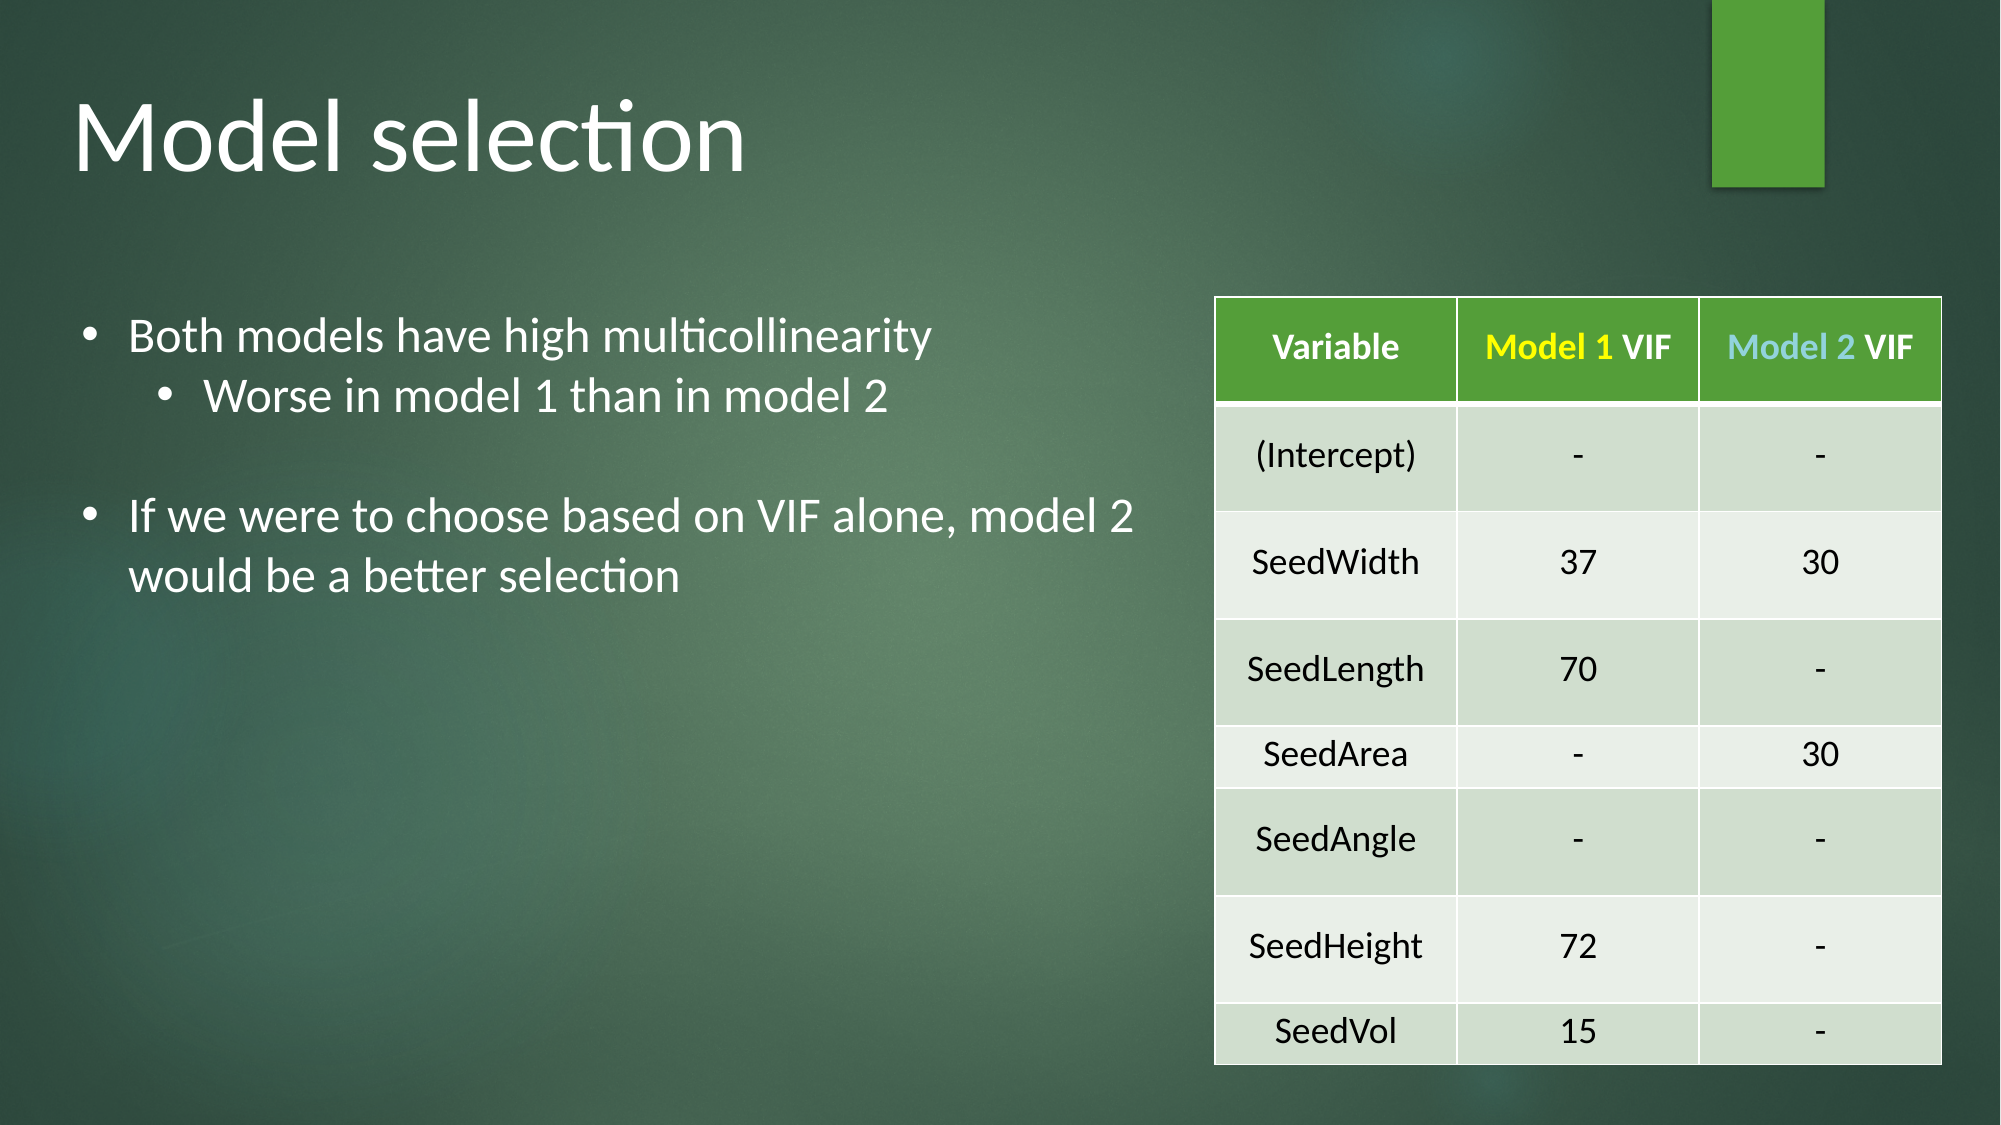

Model selection
Both models have high multicollinearity
Worse in model 1 than in model 2

If we were to choose based on VIF alone, model 2 would be a better selection
| Variable | Model 1 VIF | Model 2 VIF |
| --- | --- | --- |
| (Intercept) | - | - |
| SeedWidth | 37 | 30 |
| SeedLength | 70 | - |
| SeedArea | - | 30 |
| SeedAngle | - | - |
| SeedHeight | 72 | - |
| SeedVol | 15 | - |